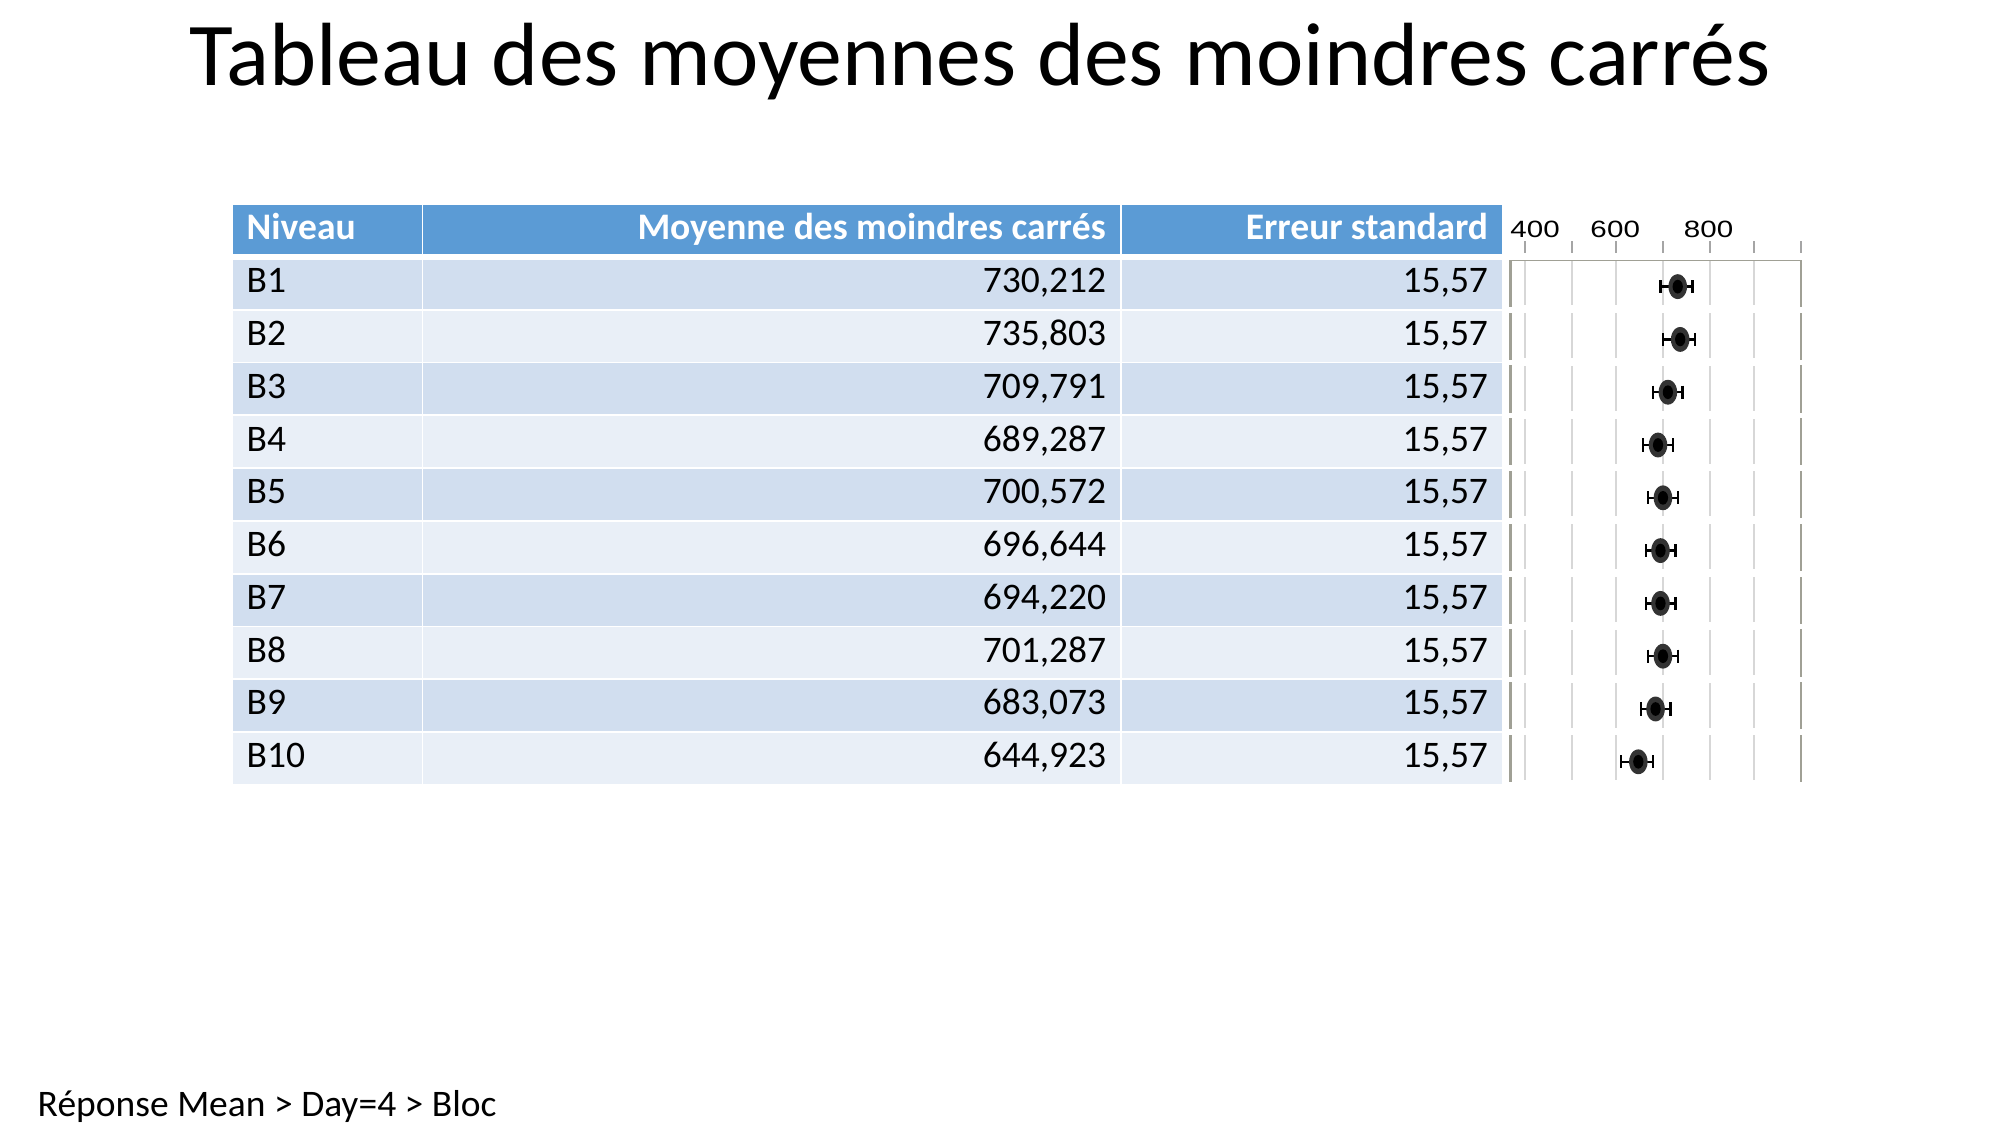

# Tableau des moyennes des moindres carrés
| Niveau | Moyenne des moindres carrés | Erreur standard |  |
| --- | --- | --- | --- |
| B1 | 730,212 | 15,57 |  |
| B2 | 735,803 | 15,57 |  |
| B3 | 709,791 | 15,57 |  |
| B4 | 689,287 | 15,57 |  |
| B5 | 700,572 | 15,57 |  |
| B6 | 696,644 | 15,57 |  |
| B7 | 694,220 | 15,57 |  |
| B8 | 701,287 | 15,57 |  |
| B9 | 683,073 | 15,57 |  |
| B10 | 644,923 | 15,57 |  |
Réponse Mean > Day=4 > Bloc